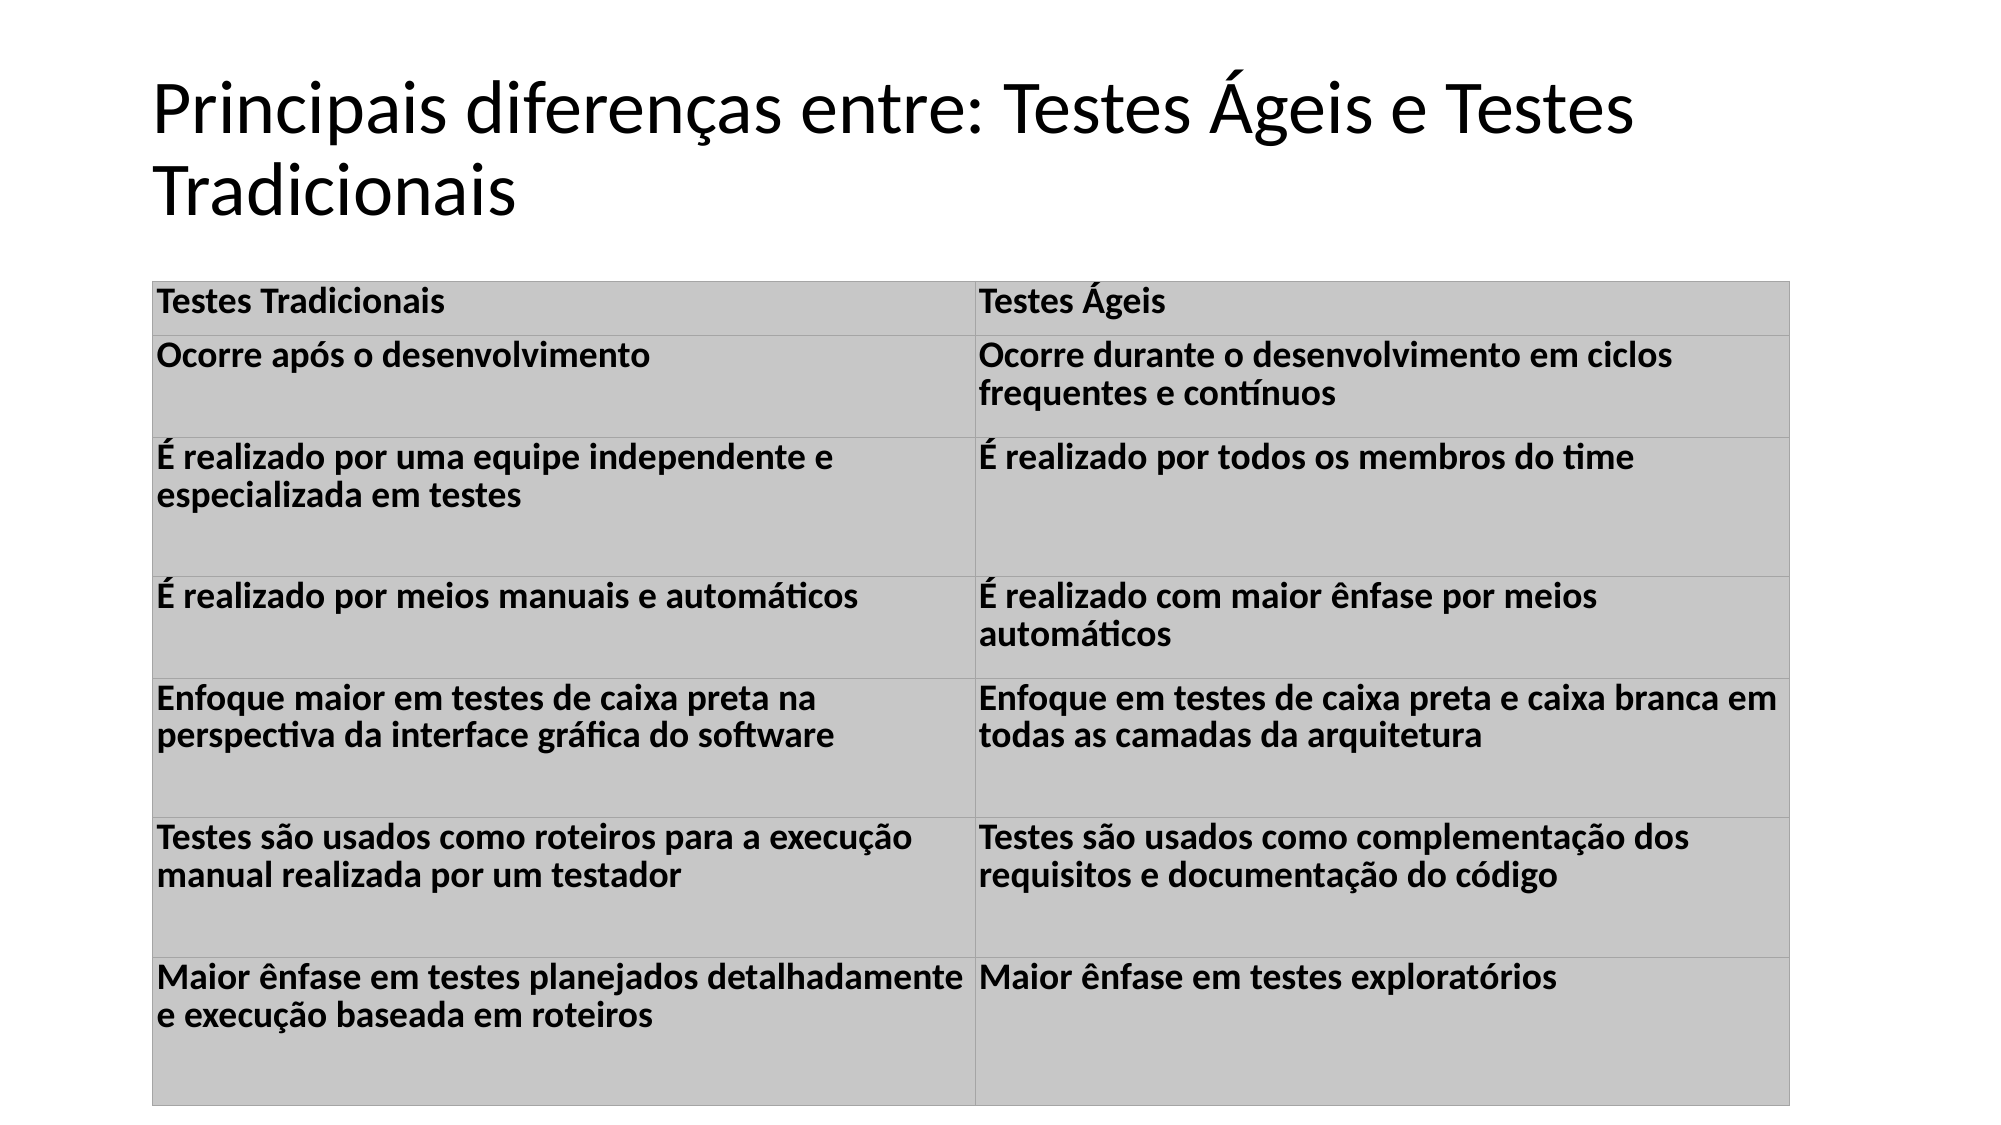

# Principais diferenças entre: Testes Ágeis e Testes Tradicionais
| Testes Tradicionais | Testes Ágeis |
| --- | --- |
| Ocorre após o desenvolvimento | Ocorre durante o desenvolvimento em ciclos frequentes e contínuos |
| É realizado por uma equipe independente e especializada em testes | É realizado por todos os membros do time |
| É realizado por meios manuais e automáticos | É realizado com maior ênfase por meios automáticos |
| Enfoque maior em testes de caixa preta na perspectiva da interface gráfica do software | Enfoque em testes de caixa preta e caixa branca em todas as camadas da arquitetura |
| Testes são usados como roteiros para a execução manual realizada por um testador | Testes são usados como complementação dos requisitos e documentação do código |
| Maior ênfase em testes planejados detalhadamente e execução baseada em roteiros | Maior ênfase em testes exploratórios |